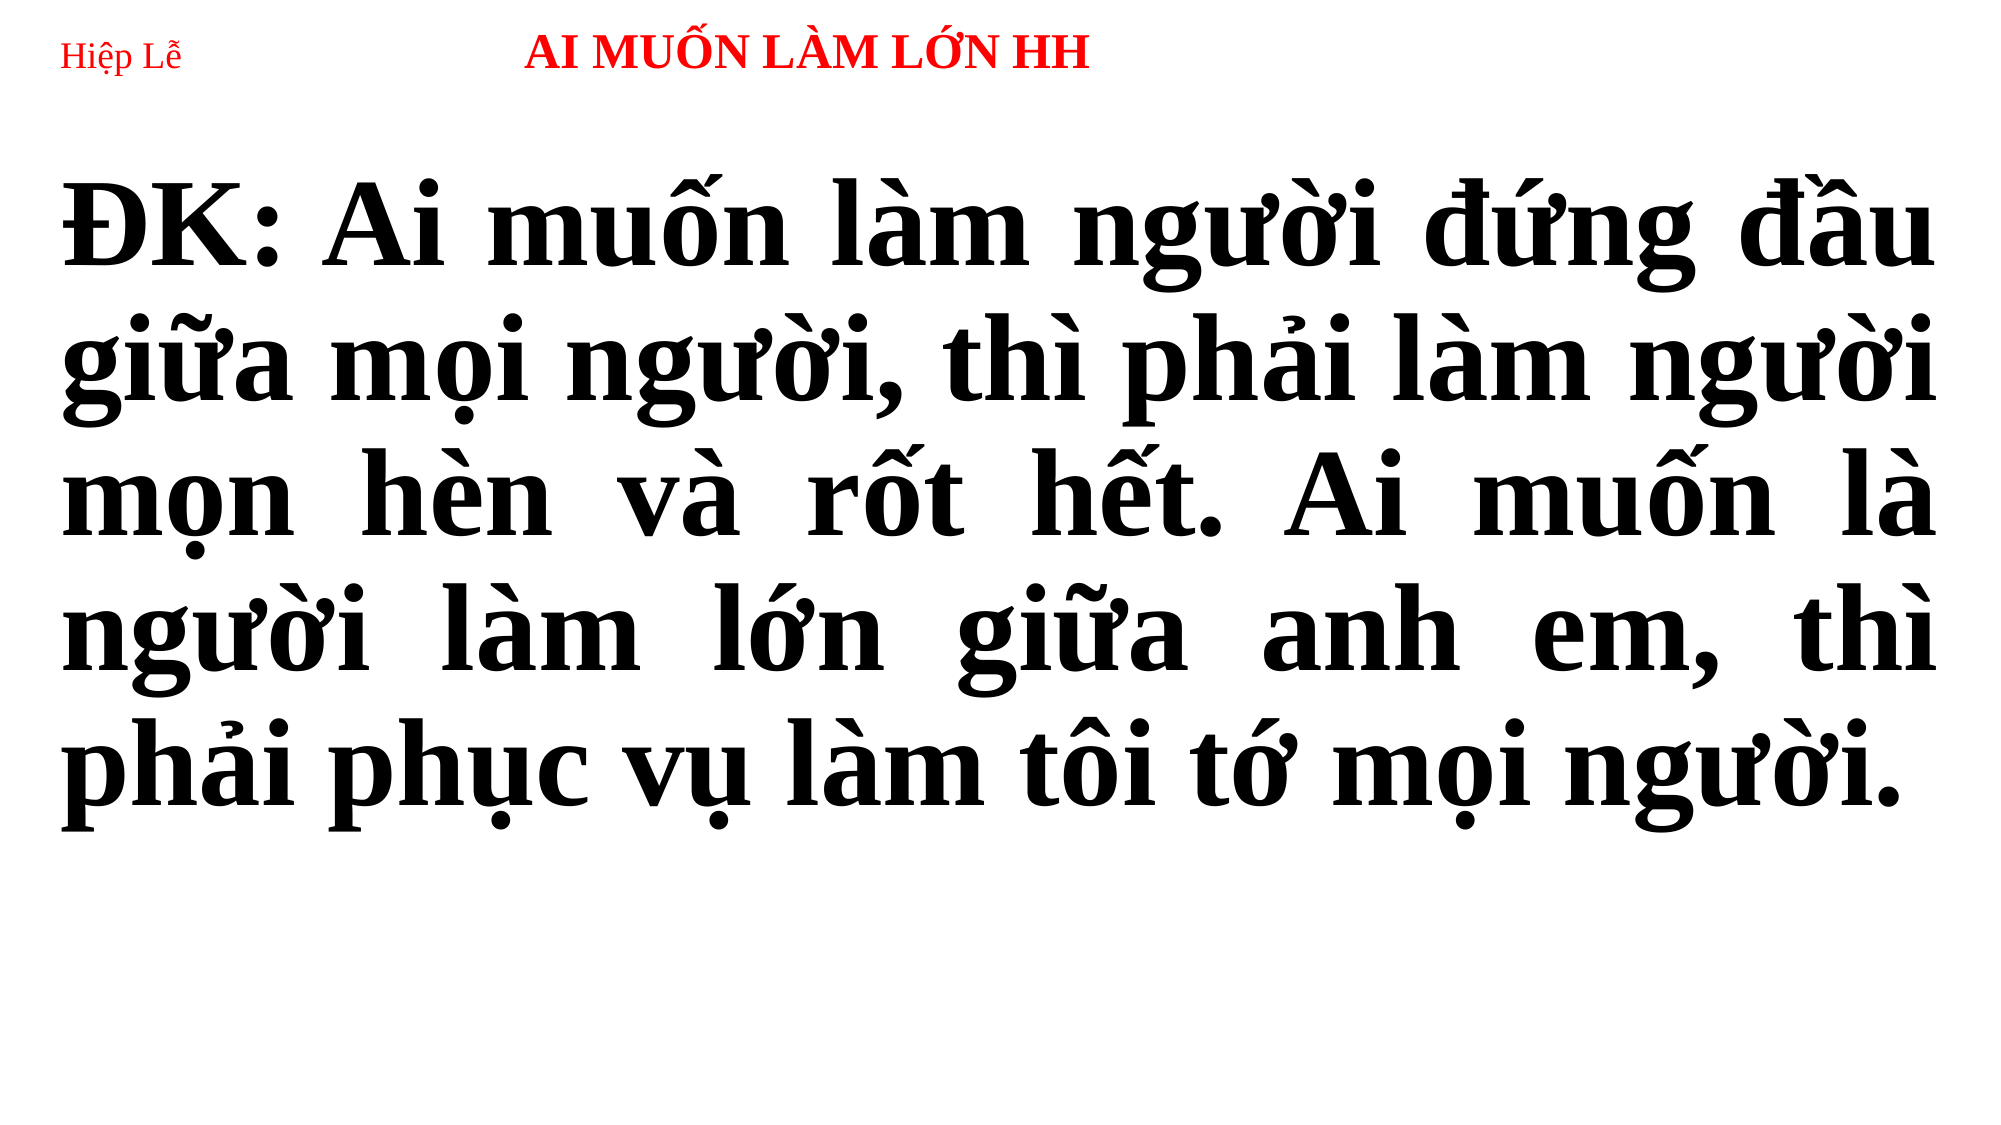

# Hiệp Lễ                                    AI MUỐN LÀM LỚN HH
ĐK: Ai muốn làm người đứng đầu giữa mọi người, thì phải làm người mọn hèn và rốt hết. Ai muốn là người làm lớn giữa anh em, thì phải phục vụ làm tôi tớ mọi người.